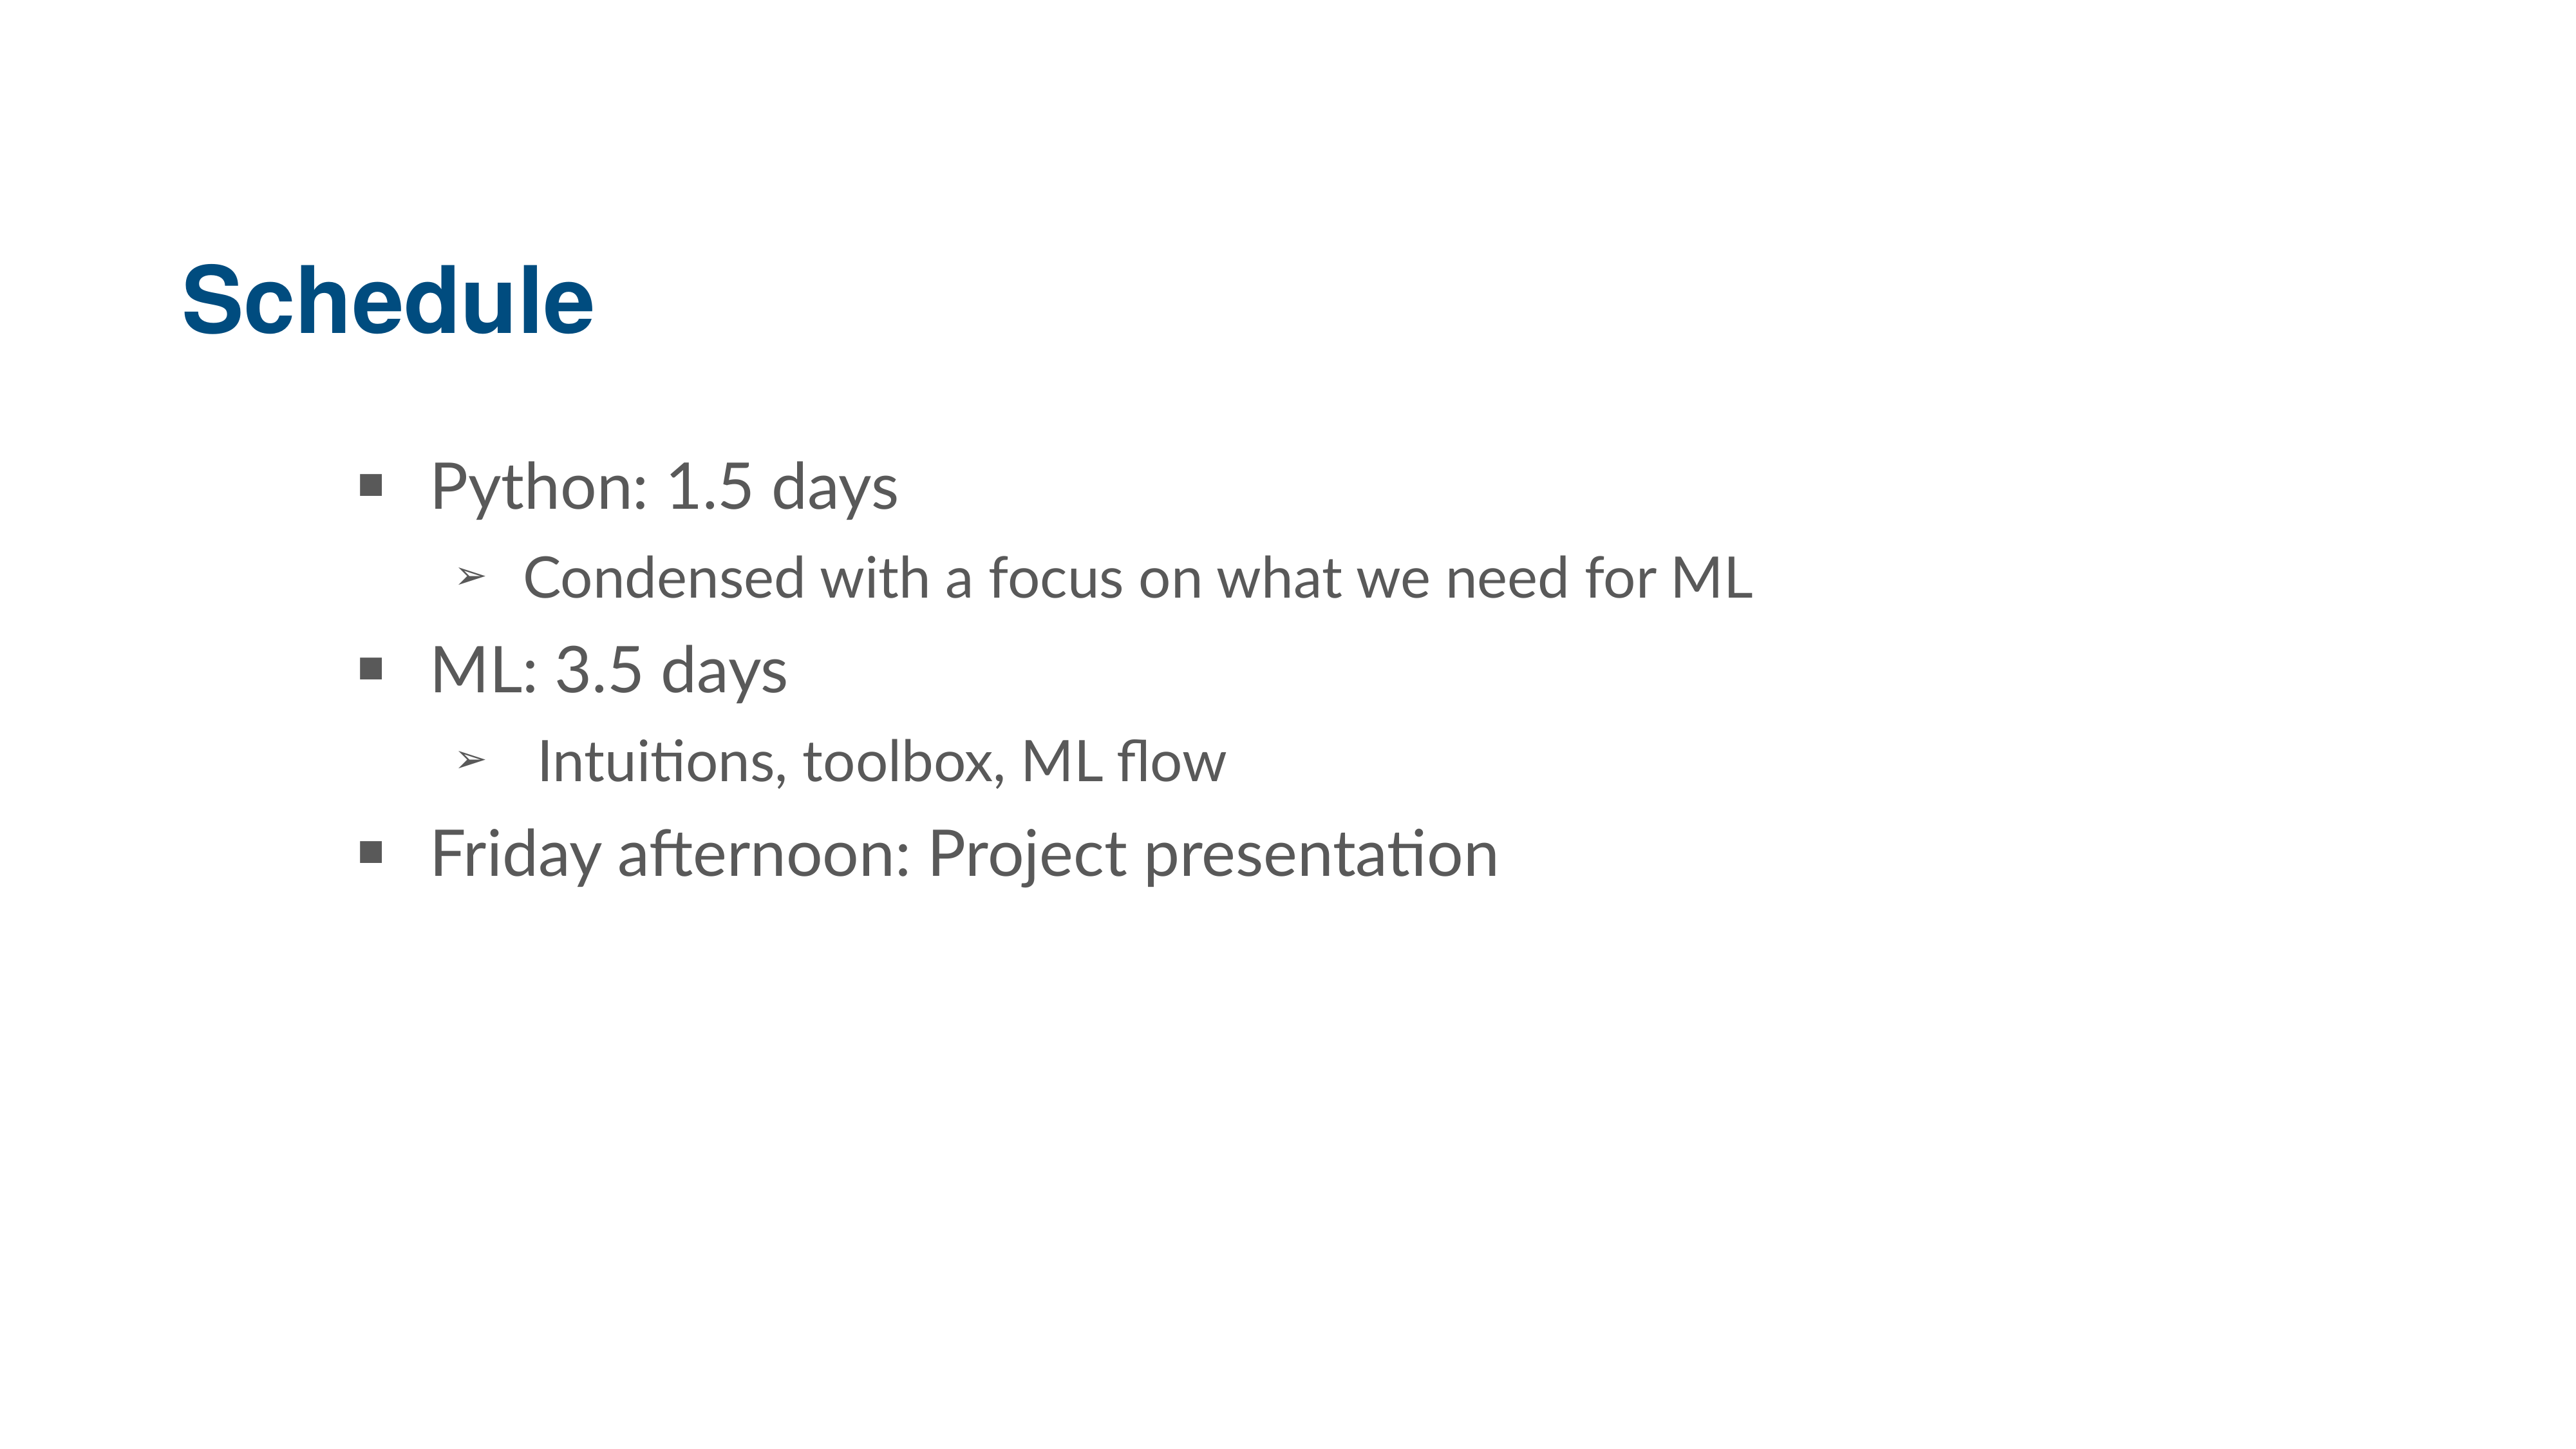

# Schedule
Python: 1.5 days
Condensed with a focus on what we need for ML
ML: 3.5 days
 Intuitions, toolbox, ML flow
Friday afternoon: Project presentation